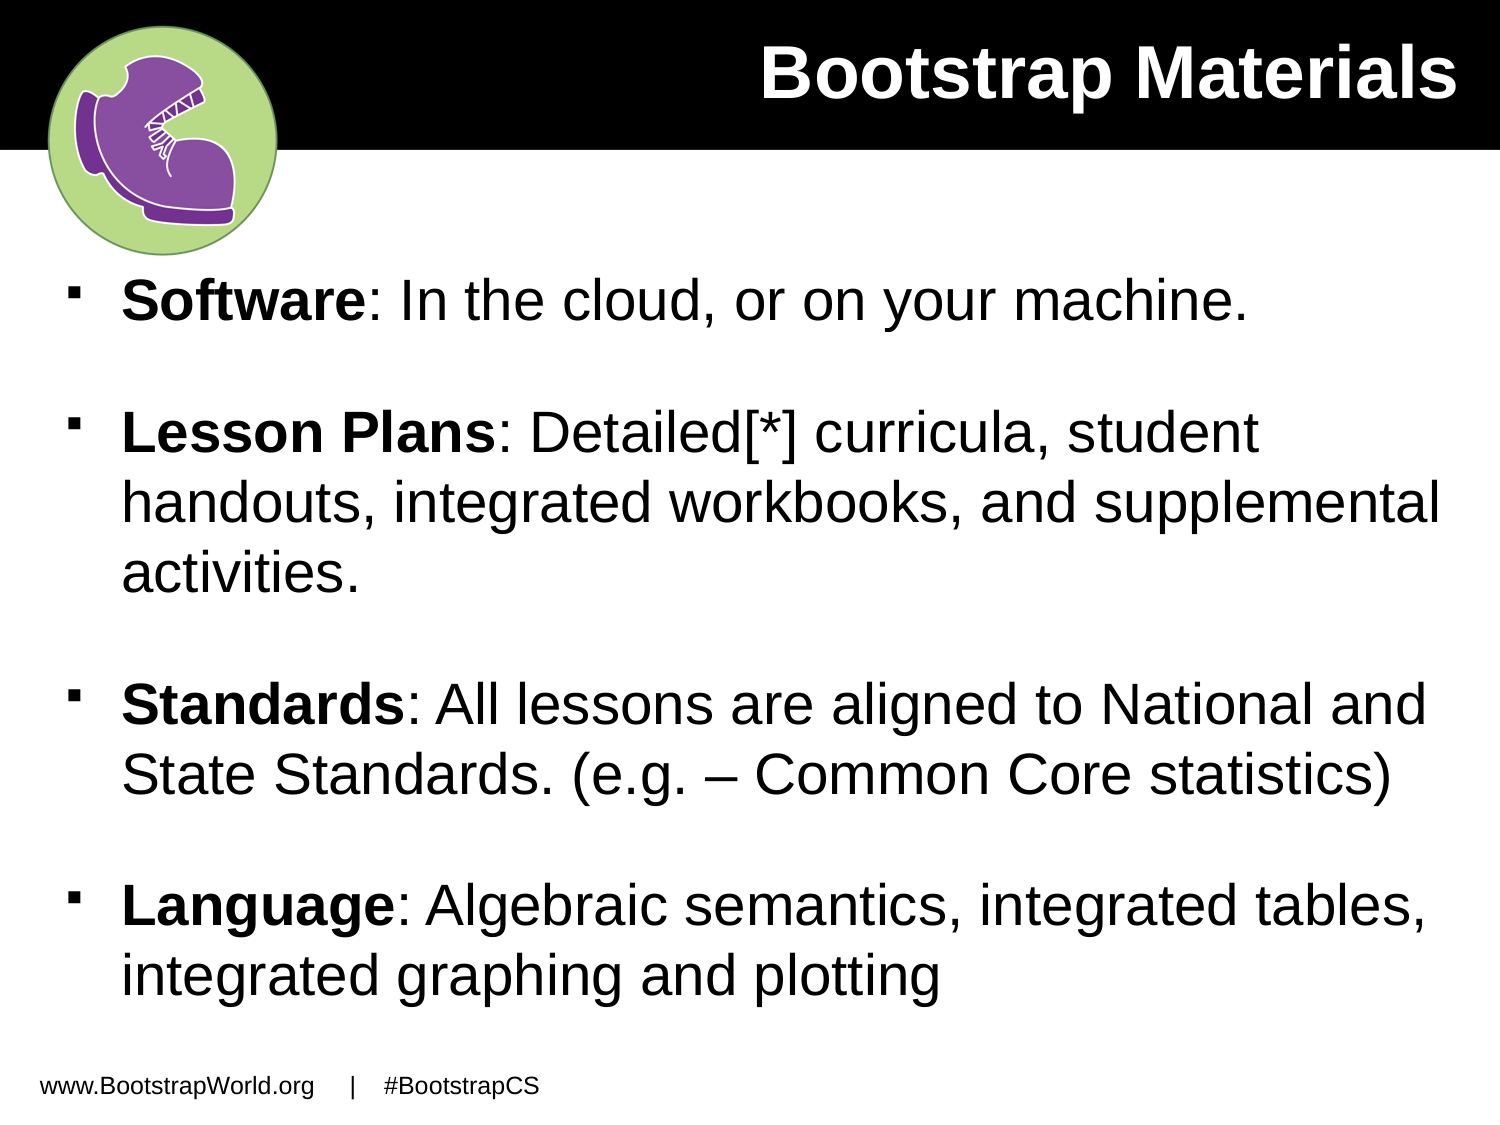

# Bootstrap Materials
Software: In the cloud, or on your machine.
Lesson Plans: Detailed[*] curricula, student handouts, integrated workbooks, and supplemental activities.
Standards: All lessons are aligned to National and State Standards. (e.g. – Common Core statistics)
Language: Algebraic semantics, integrated tables, integrated graphing and plotting
www.BootstrapWorld.org     |    #BootstrapCS